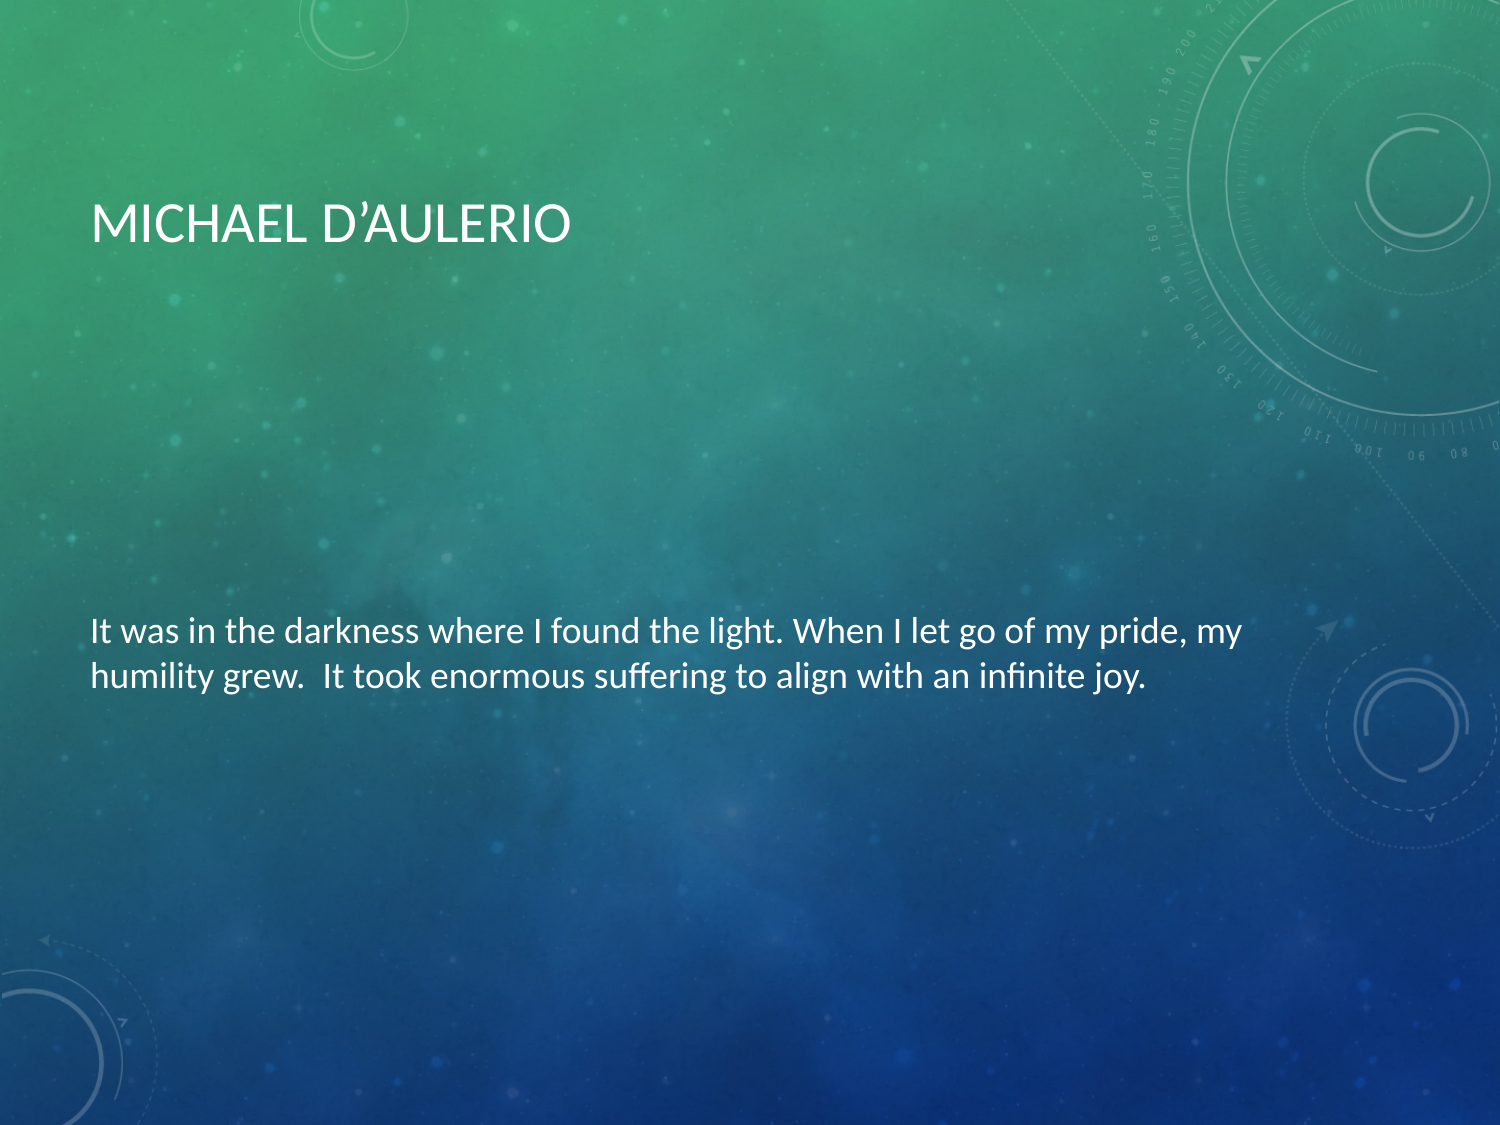

# Michael D’Aulerio
It was in the darkness where I found the light. When I let go of my pride, my humility grew.  It took enormous suffering to align with an infinite joy.